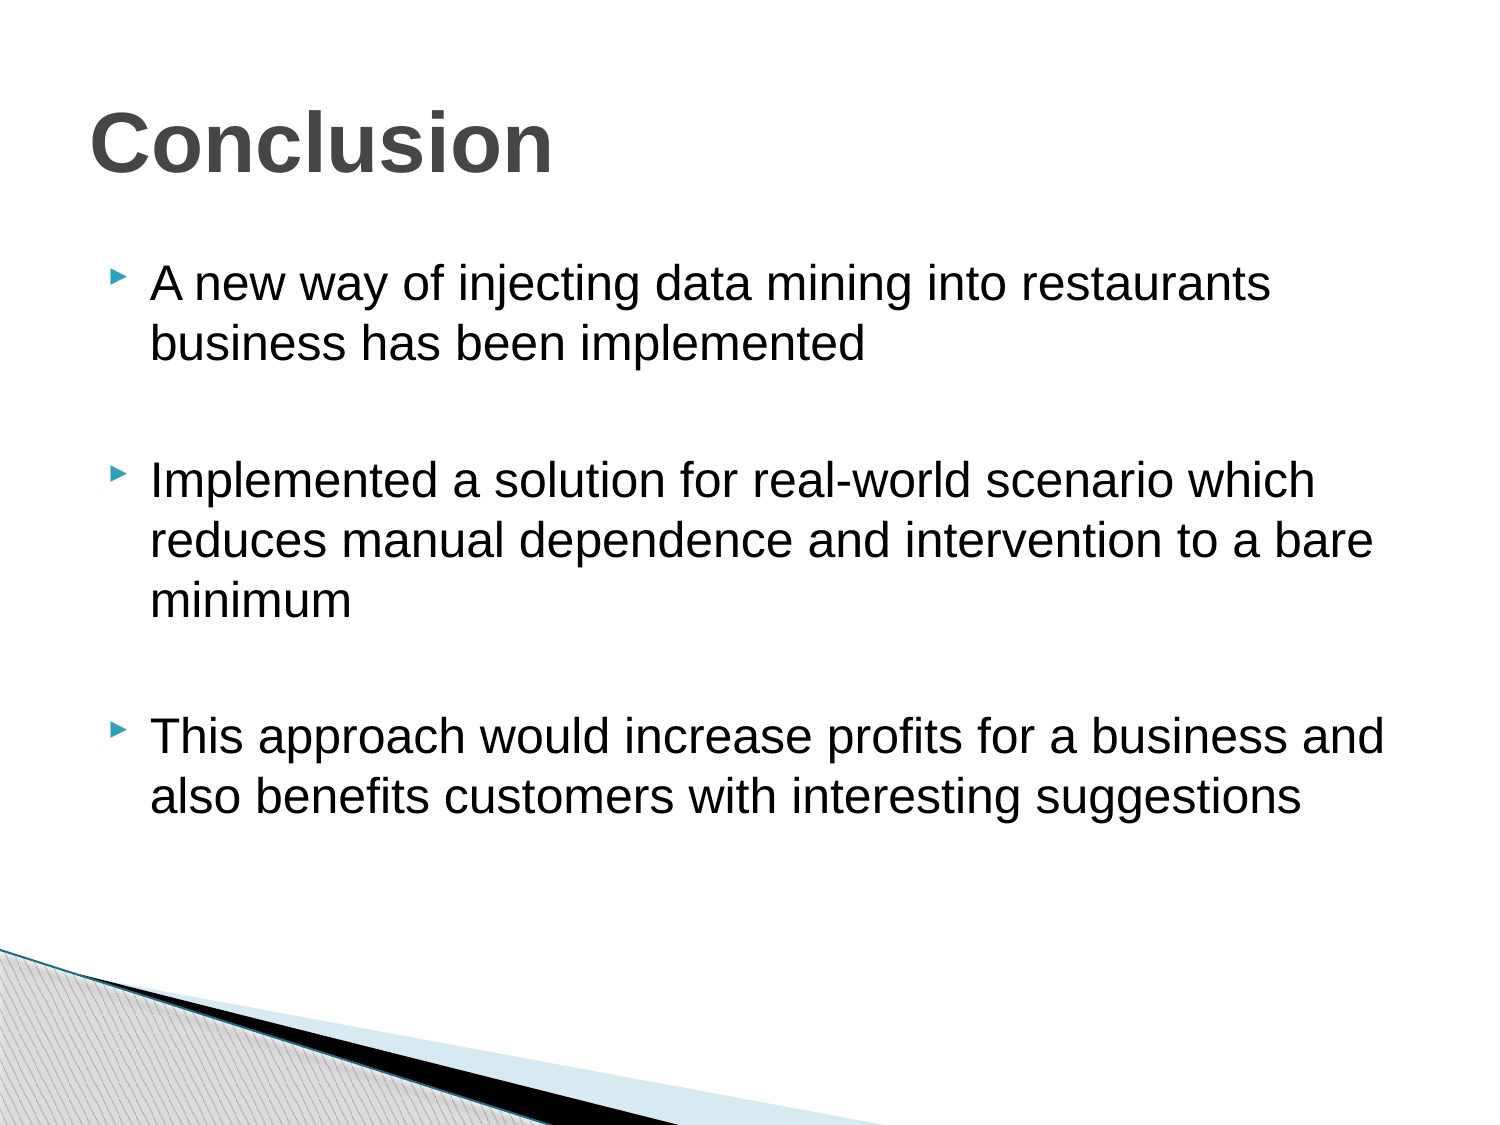

# Conclusion
A new way of injecting data mining into restaurants business has been implemented

Implemented a solution for real-world scenario which reduces manual dependence and intervention to a bare minimum

This approach would increase profits for a business and also benefits customers with interesting suggestions